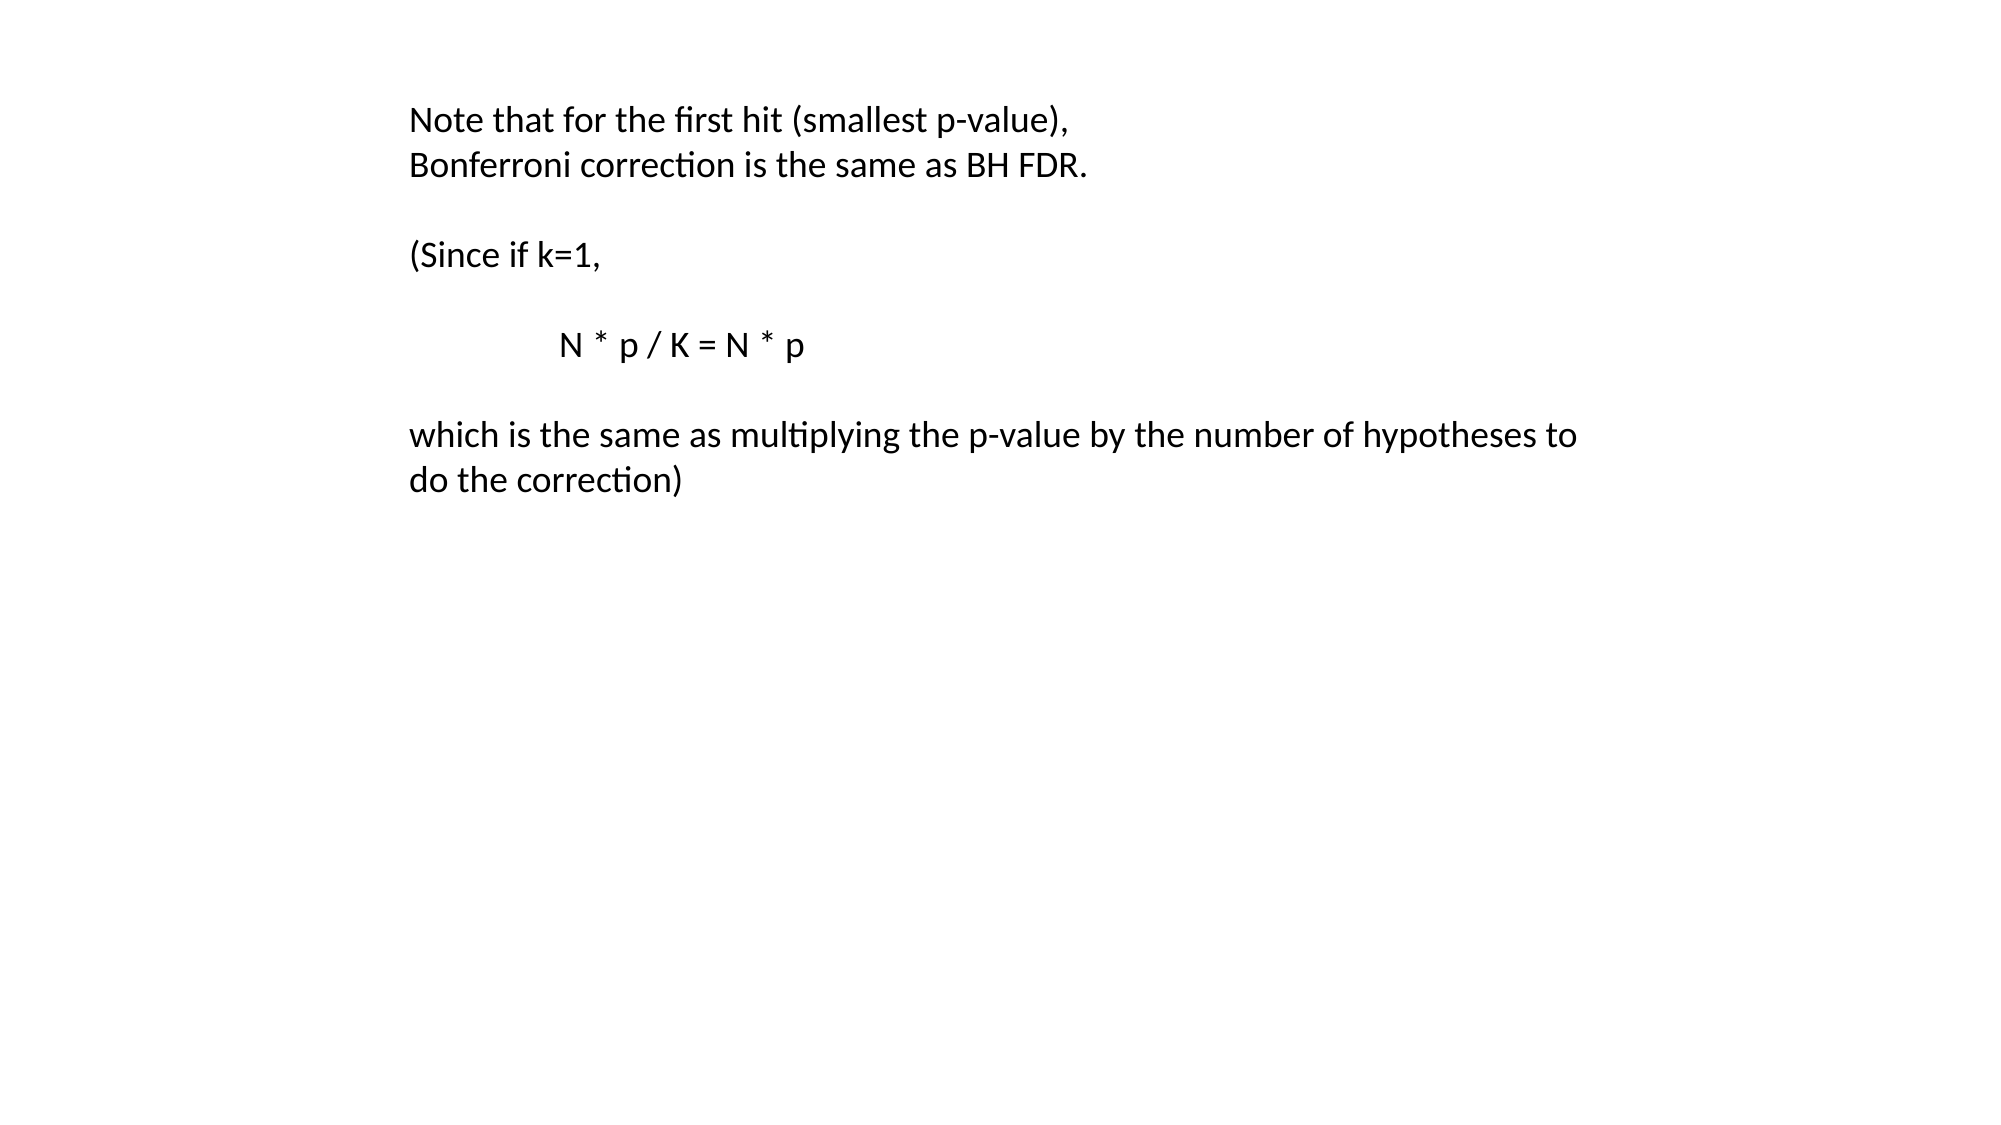

Note that for the first hit (smallest p-value),
Bonferroni correction is the same as BH FDR.

(Since if k=1,

	N * p / K = N * p

which is the same as multiplying the p-value by the number of hypotheses to
do the correction)